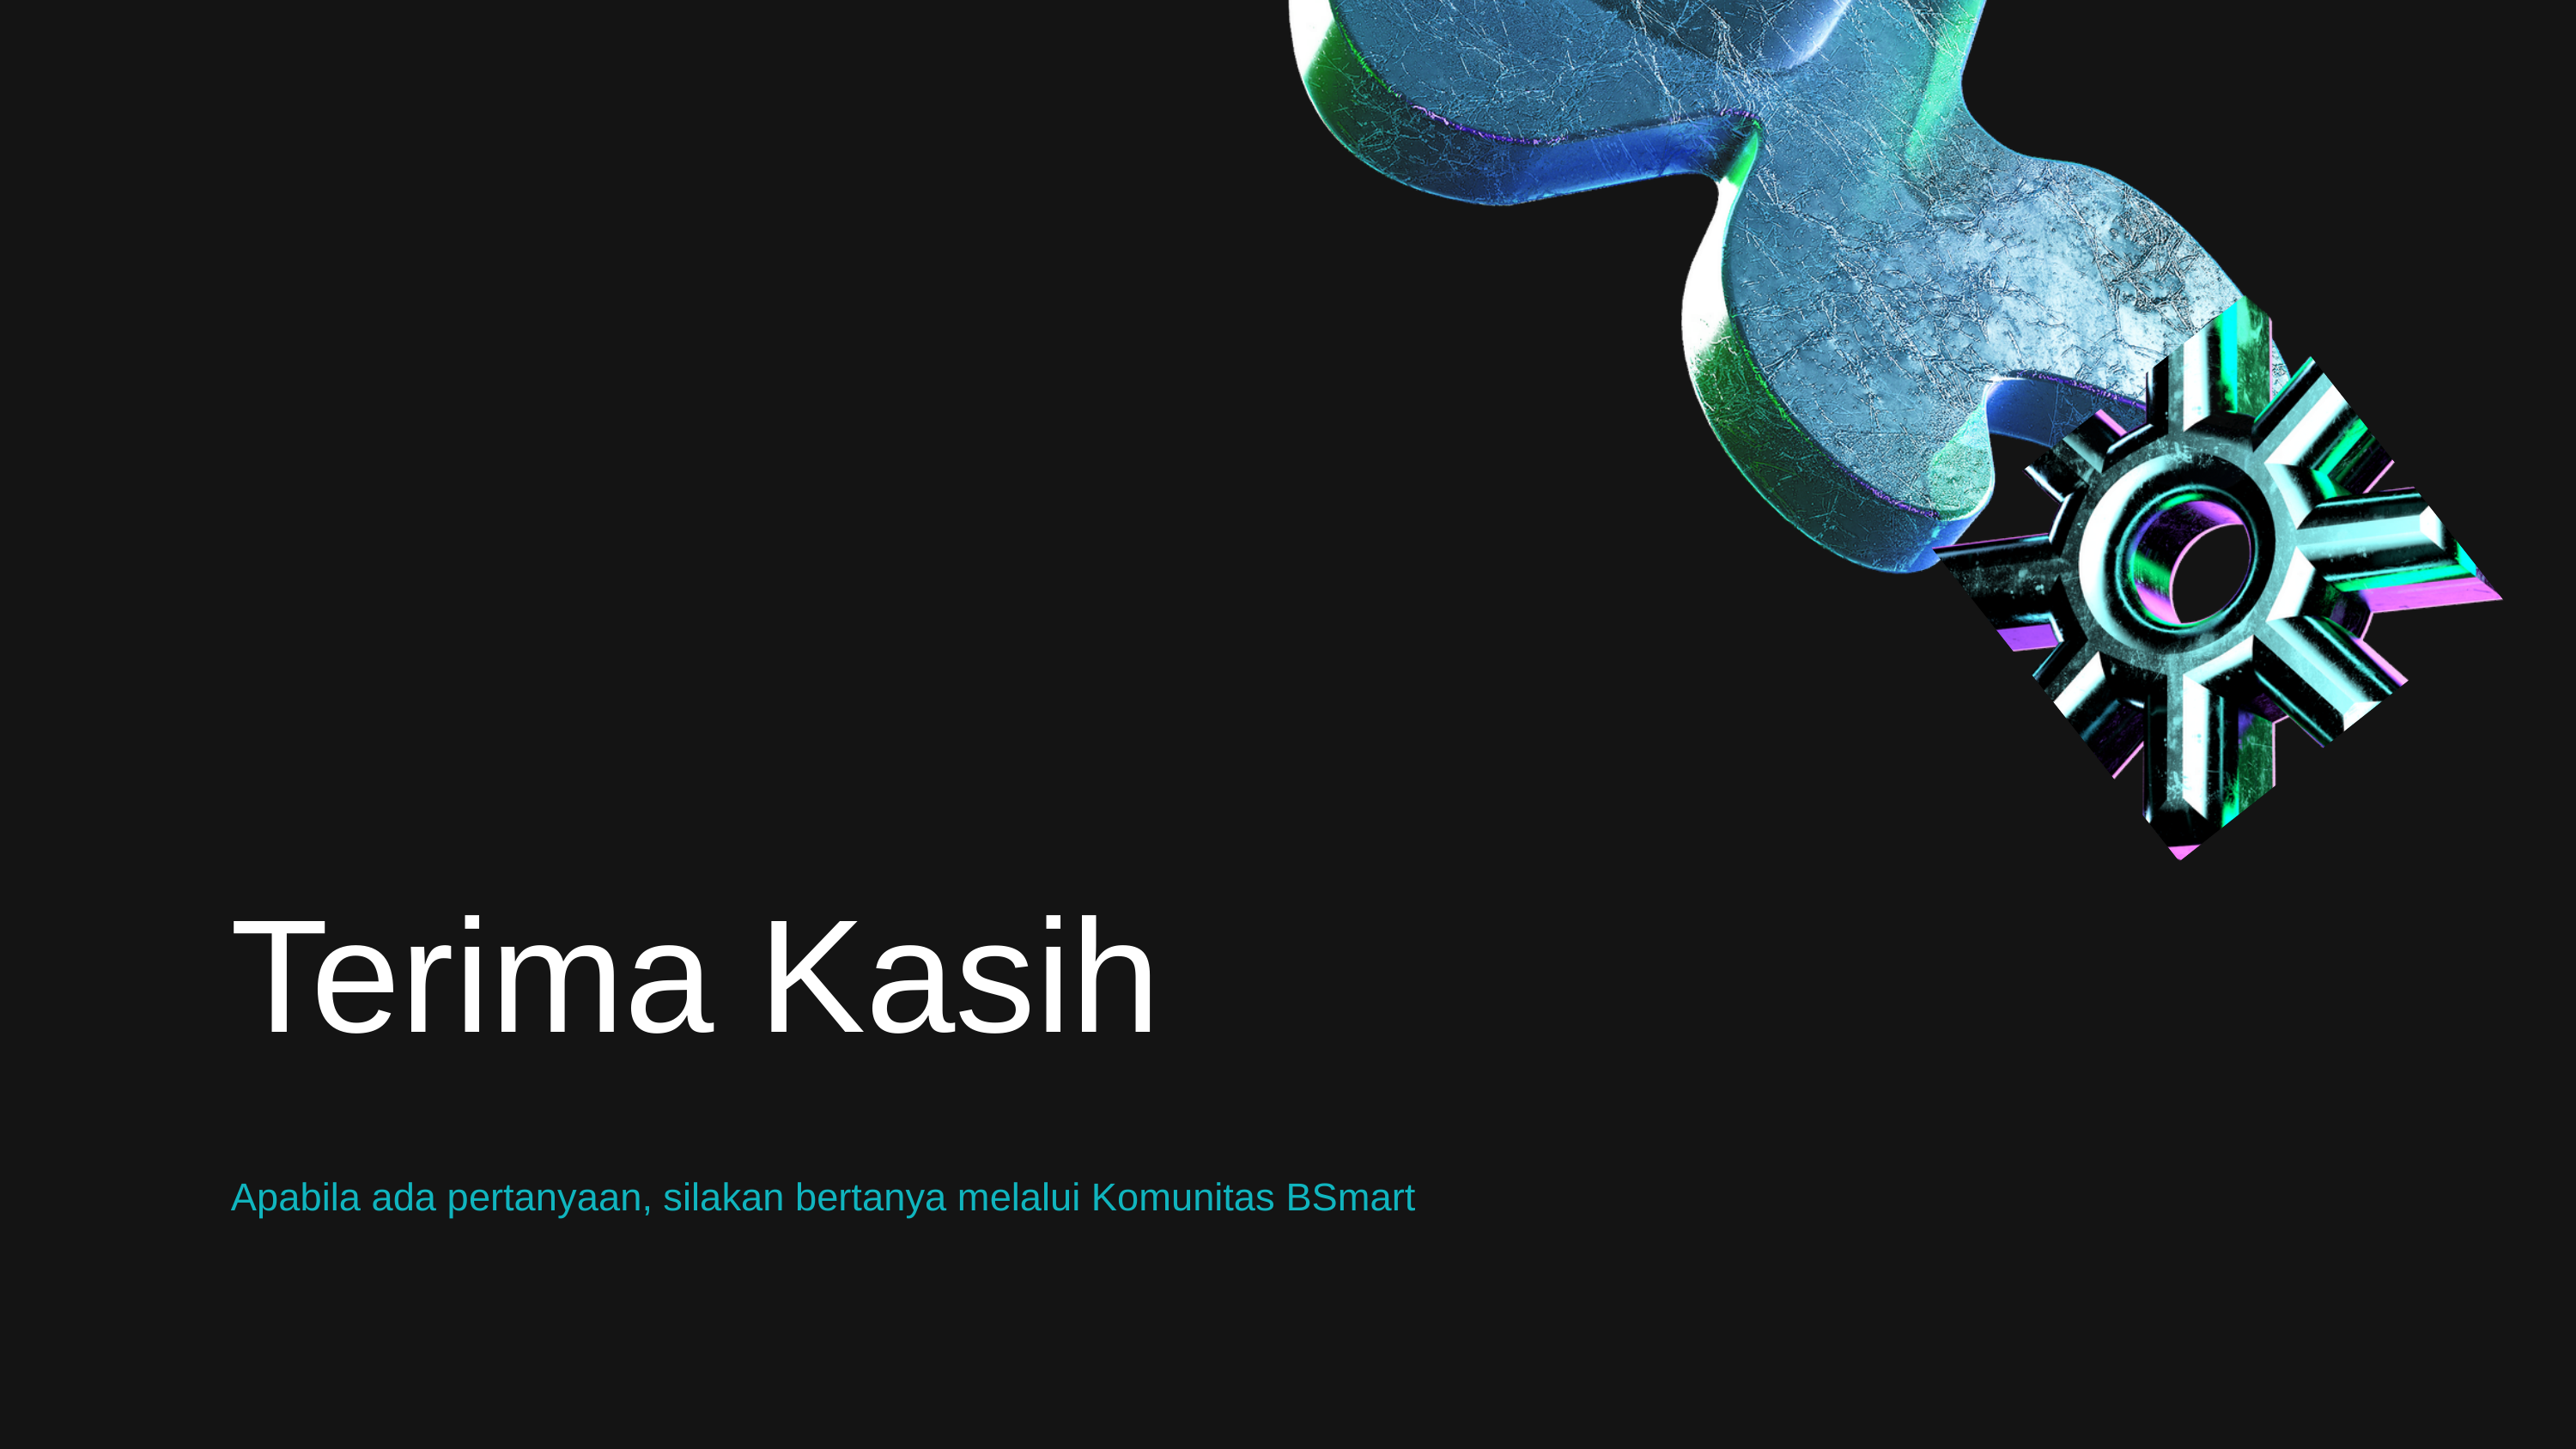

Terima Kasih
Apabila ada pertanyaan, silakan bertanya melalui Komunitas BSmart